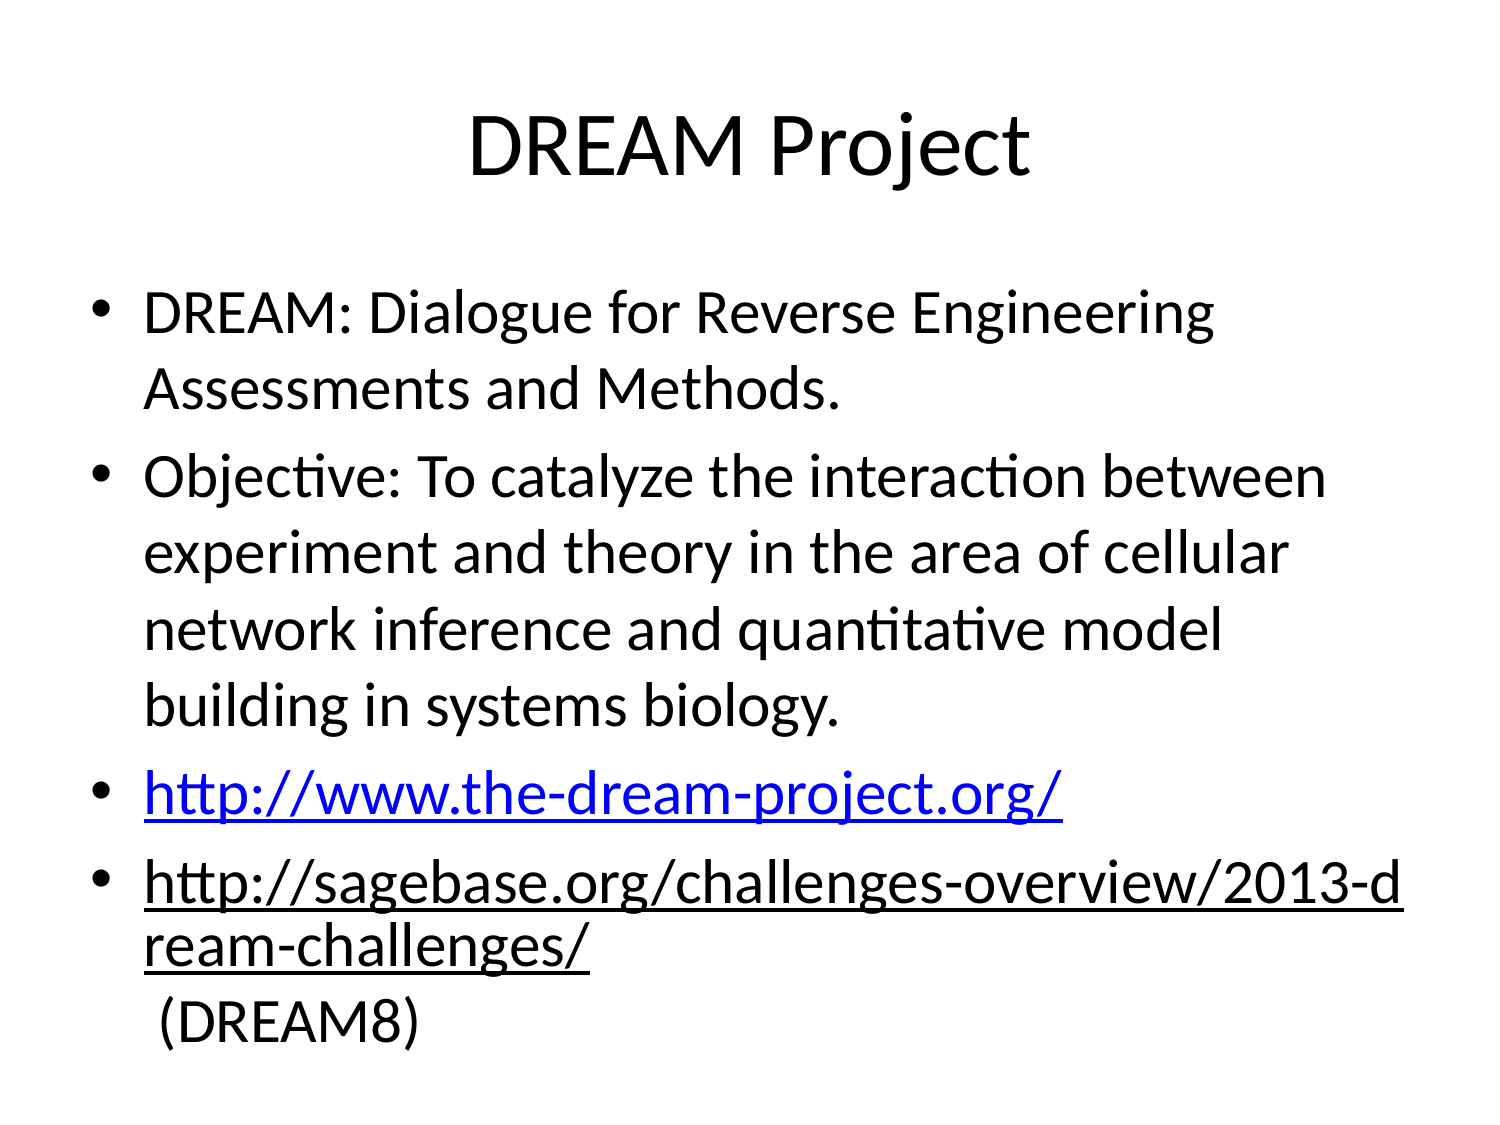

# DREAM Project
DREAM: Dialogue for Reverse Engineering Assessments and Methods.
Objective: To catalyze the interaction between experiment and theory in the area of cellular network inference and quantitative model building in systems biology.
http://www.the-dream-project.org/
http://sagebase.org/challenges-overview/2013-dream-challenges/ (DREAM8)